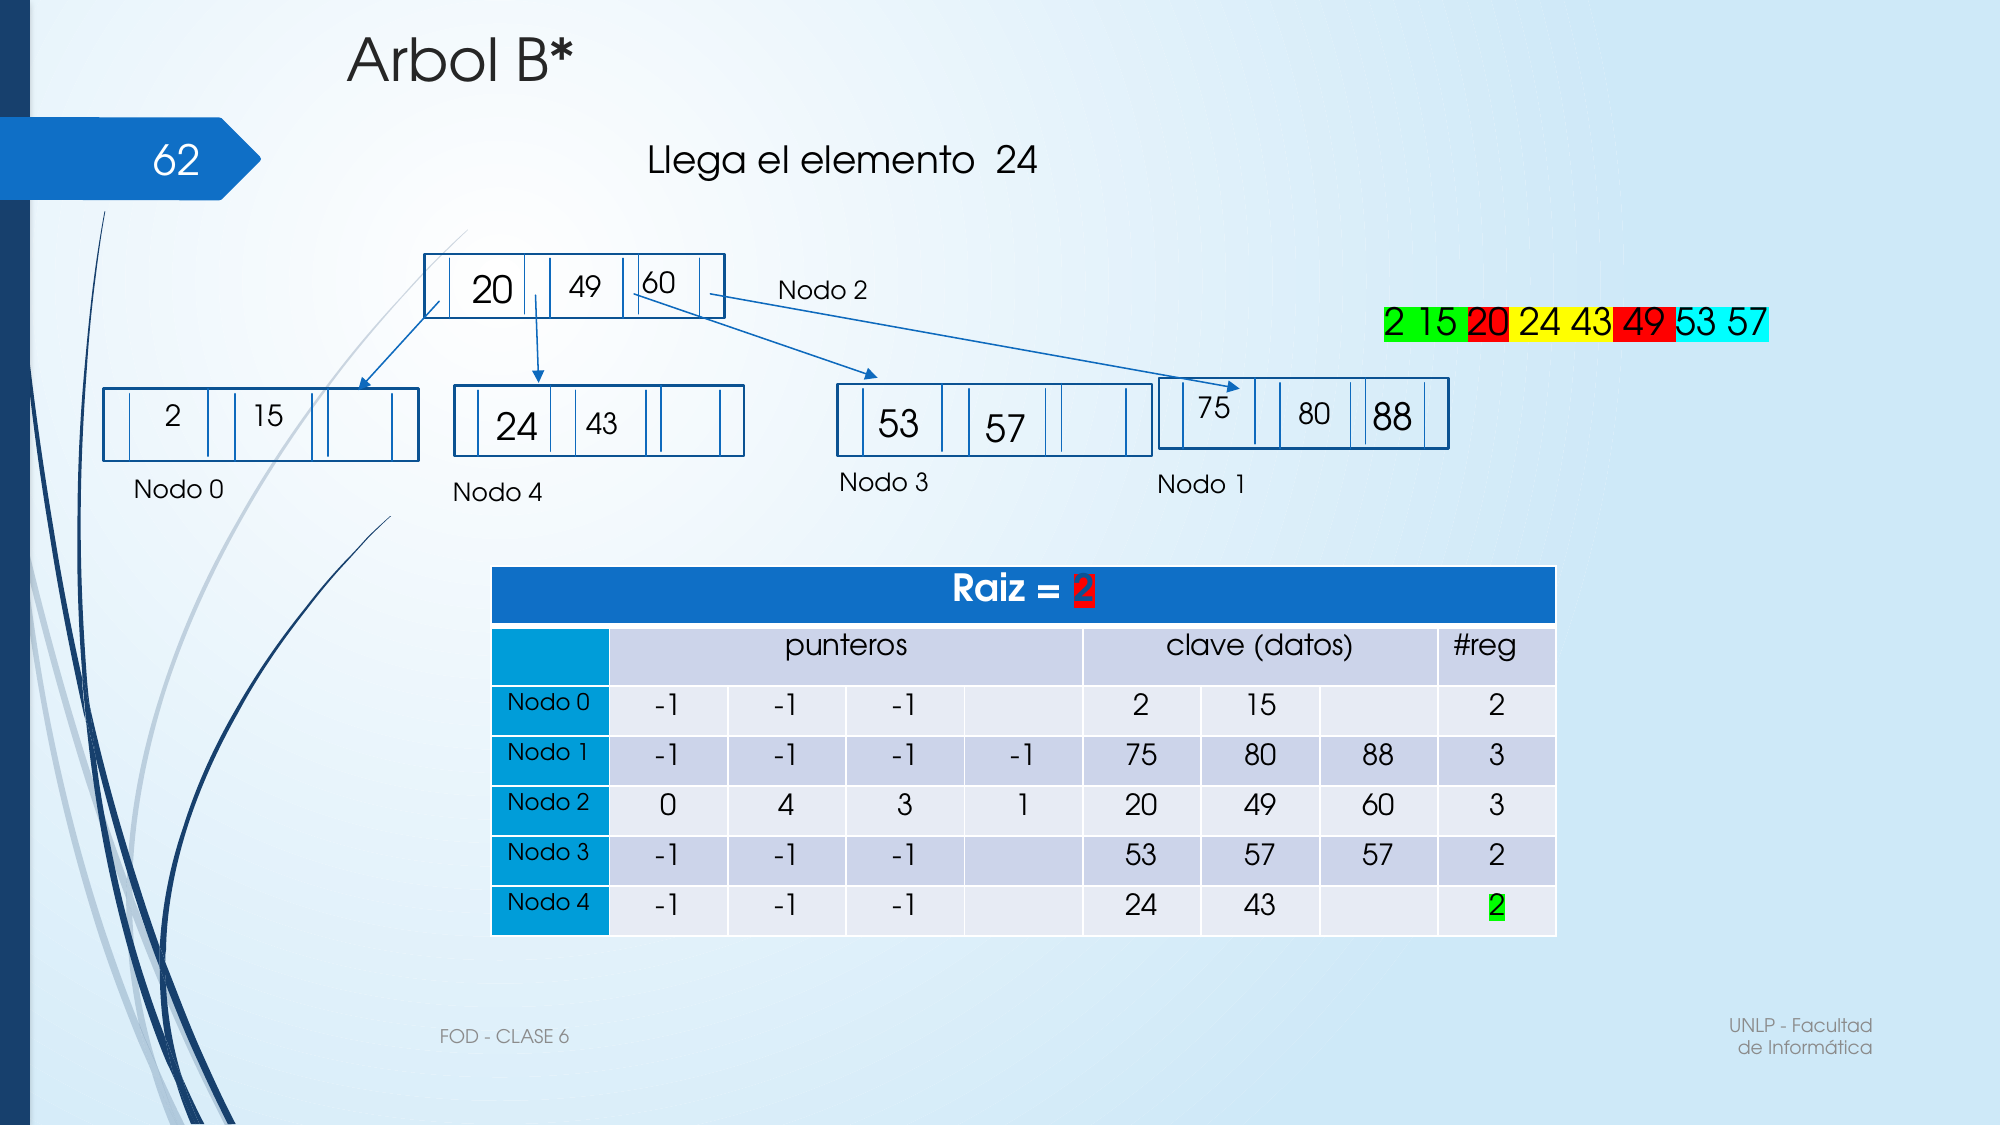

# Arbol B*
Llega el elemento  24
62

60
20
49
Nodo 2
2 15 20 24 43 49 53 57

75

88
80

2
15
53
24
57
43
Nodo 3
Nodo 1
Nodo 0
Nodo 4
| Raiz = 2 |  |  |  |  |  |  |  |  |
| --- | --- | --- | --- | --- | --- | --- | --- | --- |
|  | punteros |  |  |  | clave (datos) |  |  | #reg |
| Nodo 0 | -1 | -1 | -1 |  | 2 | 15 |  | 2 |
| Nodo 1 | -1 | -1 | -1 | -1 | 75 | 80 | 88 | 3 |
| Nodo 2 | 0 | 4 | 3 | 1 | 20 | 49 | 60 | 3 |
| Nodo 3 | -1 | -1 | -1 |  | 53 | 57 | 57 | 2 |
| Nodo 4 | -1 | -1 | -1 |  | 24 | 43 |  | 2 |
UNLP - Facultad de Informática
FOD - CLASE 6